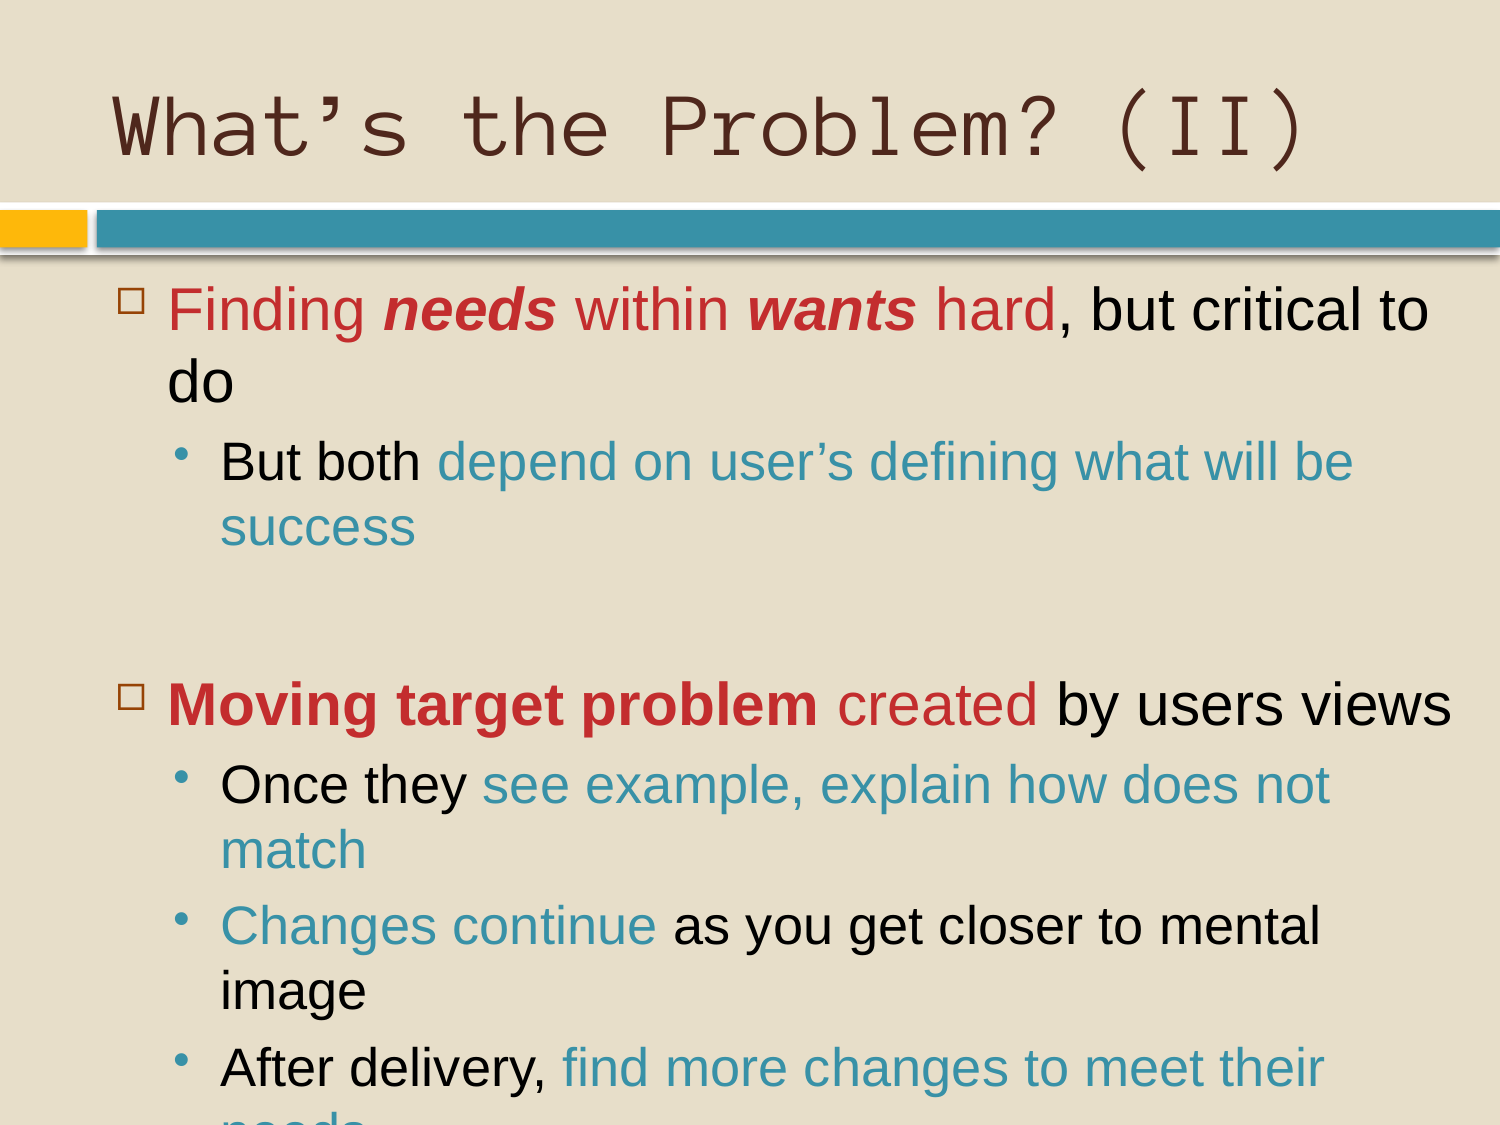

# What’s the Problem? (II)
Finding needs within wants hard, but critical to do
But both depend on user’s defining what will be success

Moving target problem created by users views
Once they see example, explain how does not match
Changes continue as you get closer to mental image
After delivery, find more changes to meet their needs